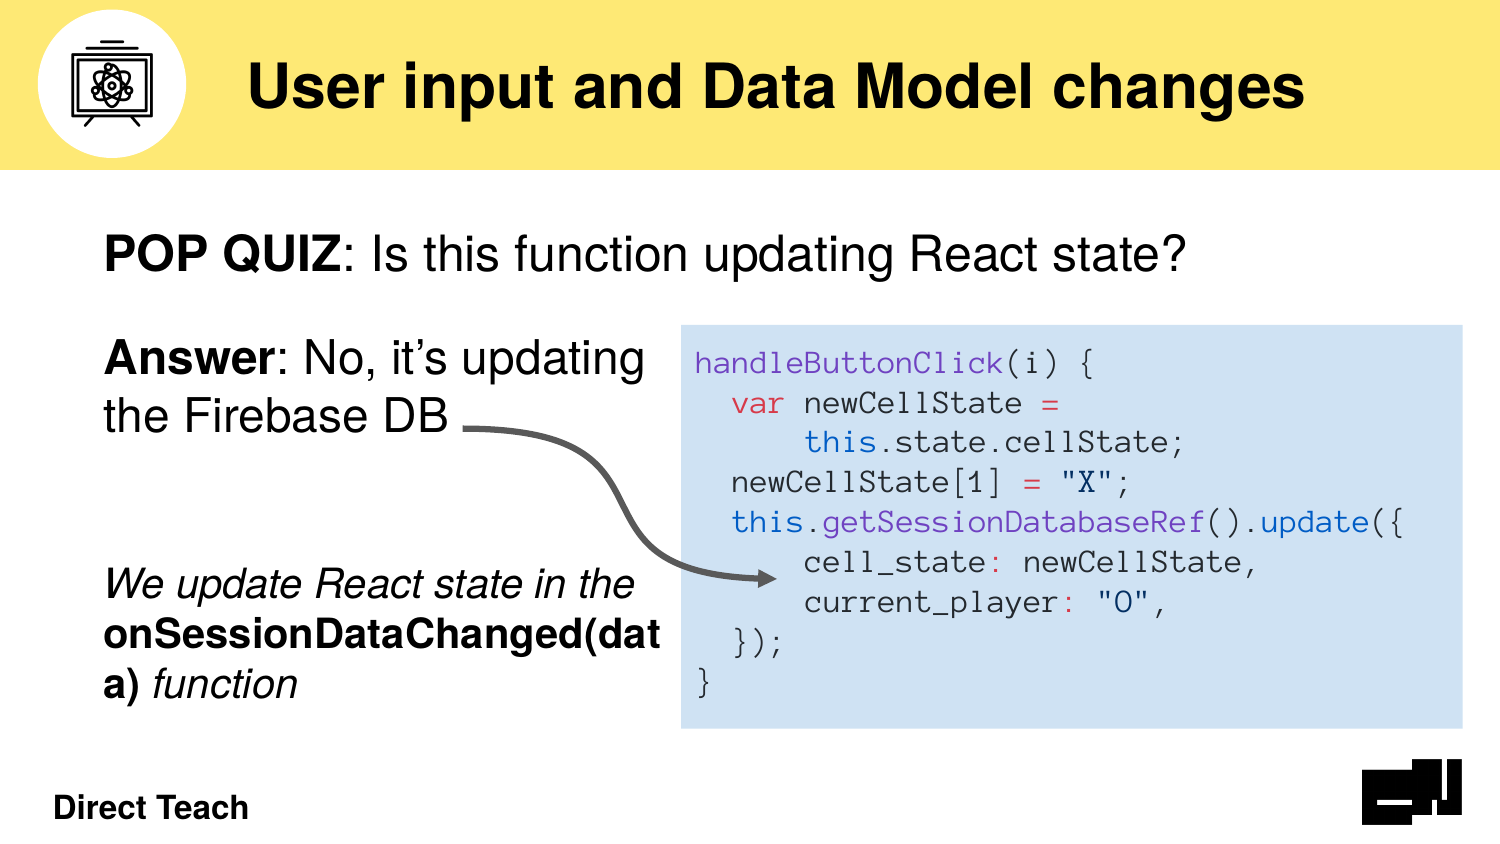

# User input and Data Model changes
POP QUIZ: Is this function updating React state?
Answer: No, it’s updating the Firebase DB

We update React state in the onSessionDataChanged(data) function

handleButtonClick(i) {
  var newCellState =
      this.state.cellState;
  newCellState[1] = "X";
  this.getSessionDatabaseRef().update({
      cell_state: newCellState,
      current_player: "O",
  });
}